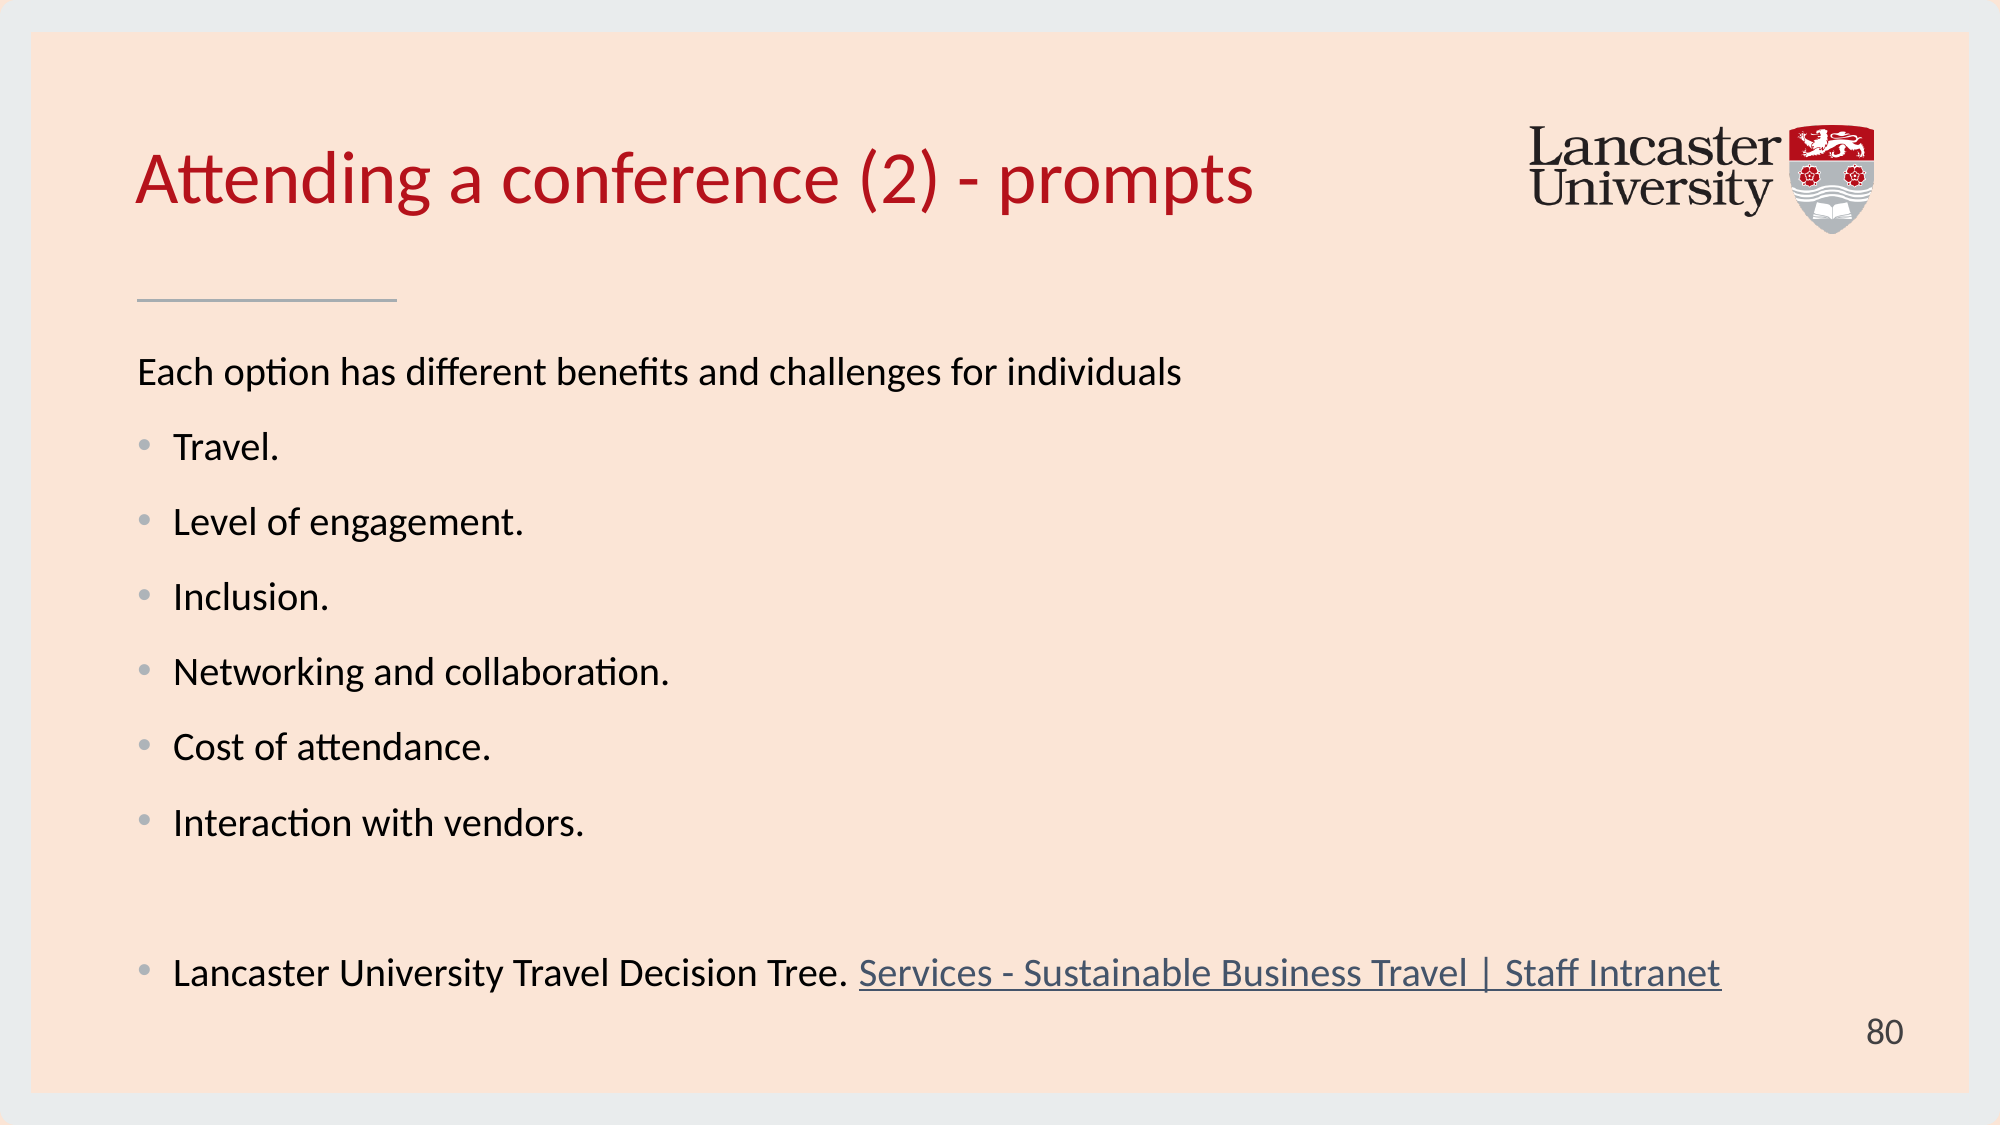

# Attending a conference (2) - prompts
Each option has different benefits and challenges for individuals
Travel.
Level of engagement.
Inclusion.
Networking and collaboration.
Cost of attendance.
Interaction with vendors.

Lancaster University Travel Decision Tree. Services - Sustainable Business Travel | Staff Intranet
80